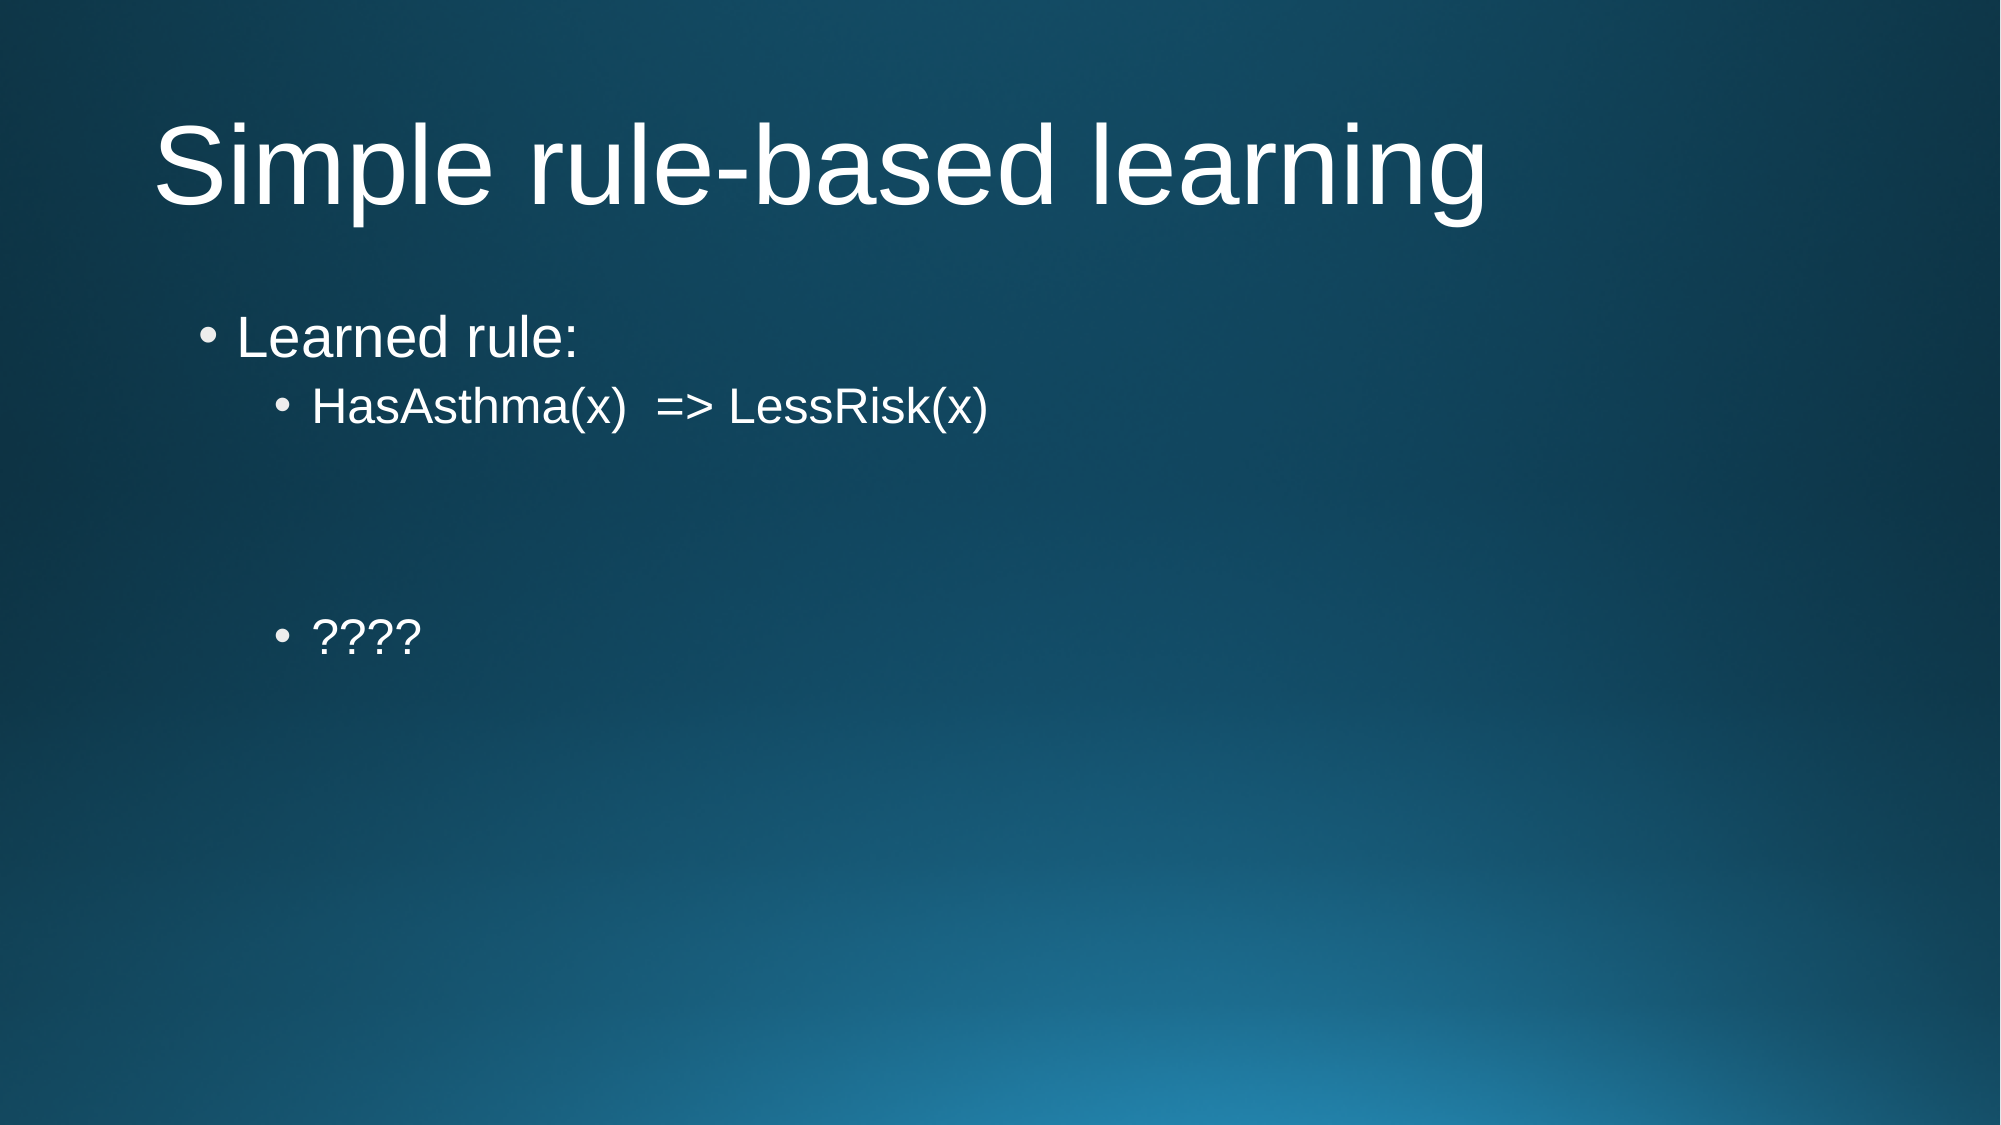

# Simple rule-based learning
Learned rule:
HasAsthma(x)  => LessRisk(x)

????